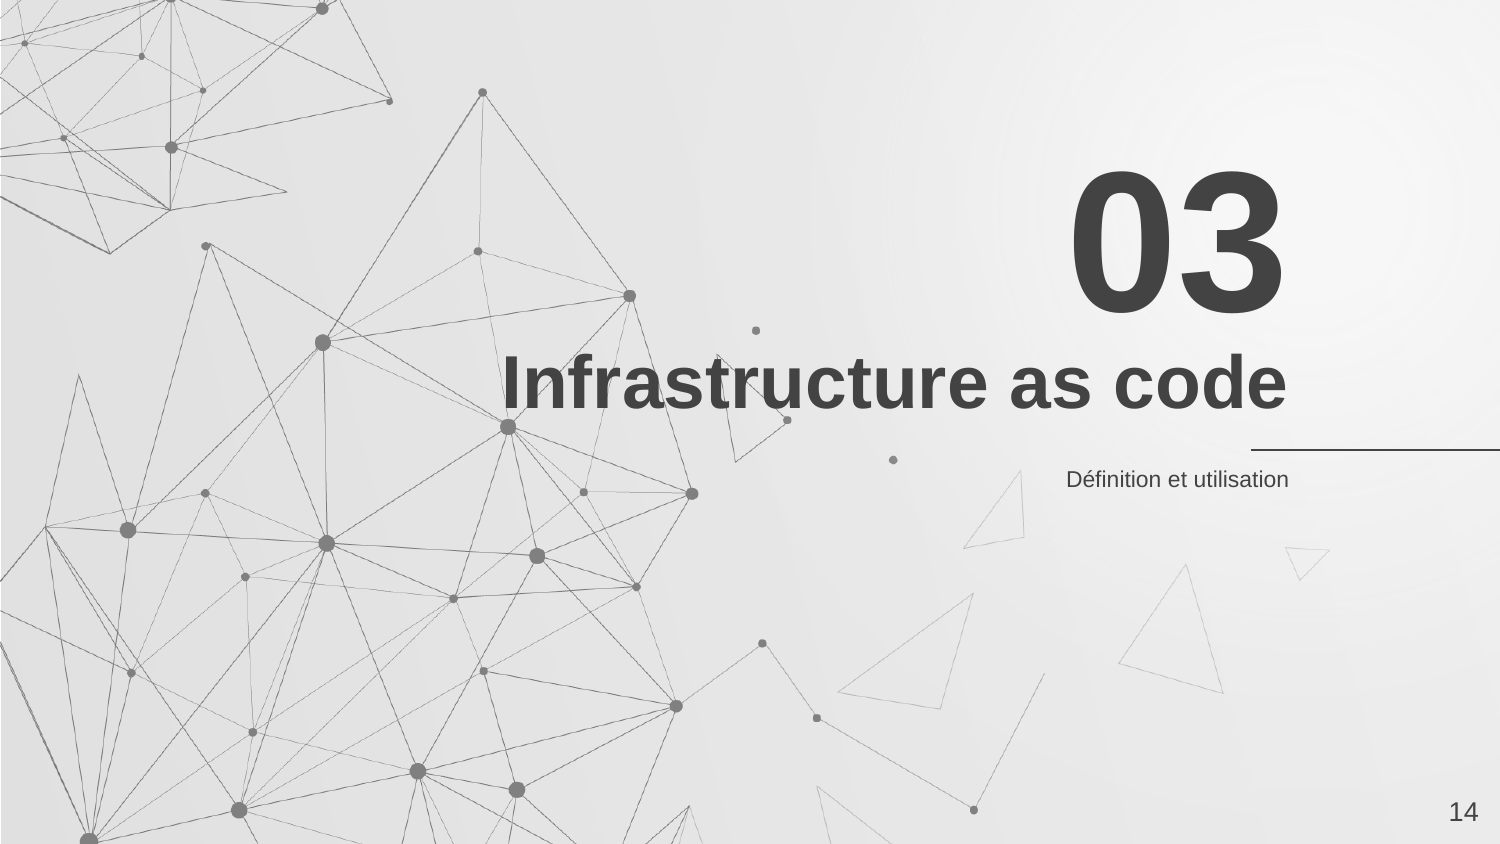

03
# Infrastructure as code
Définition et utilisation
14